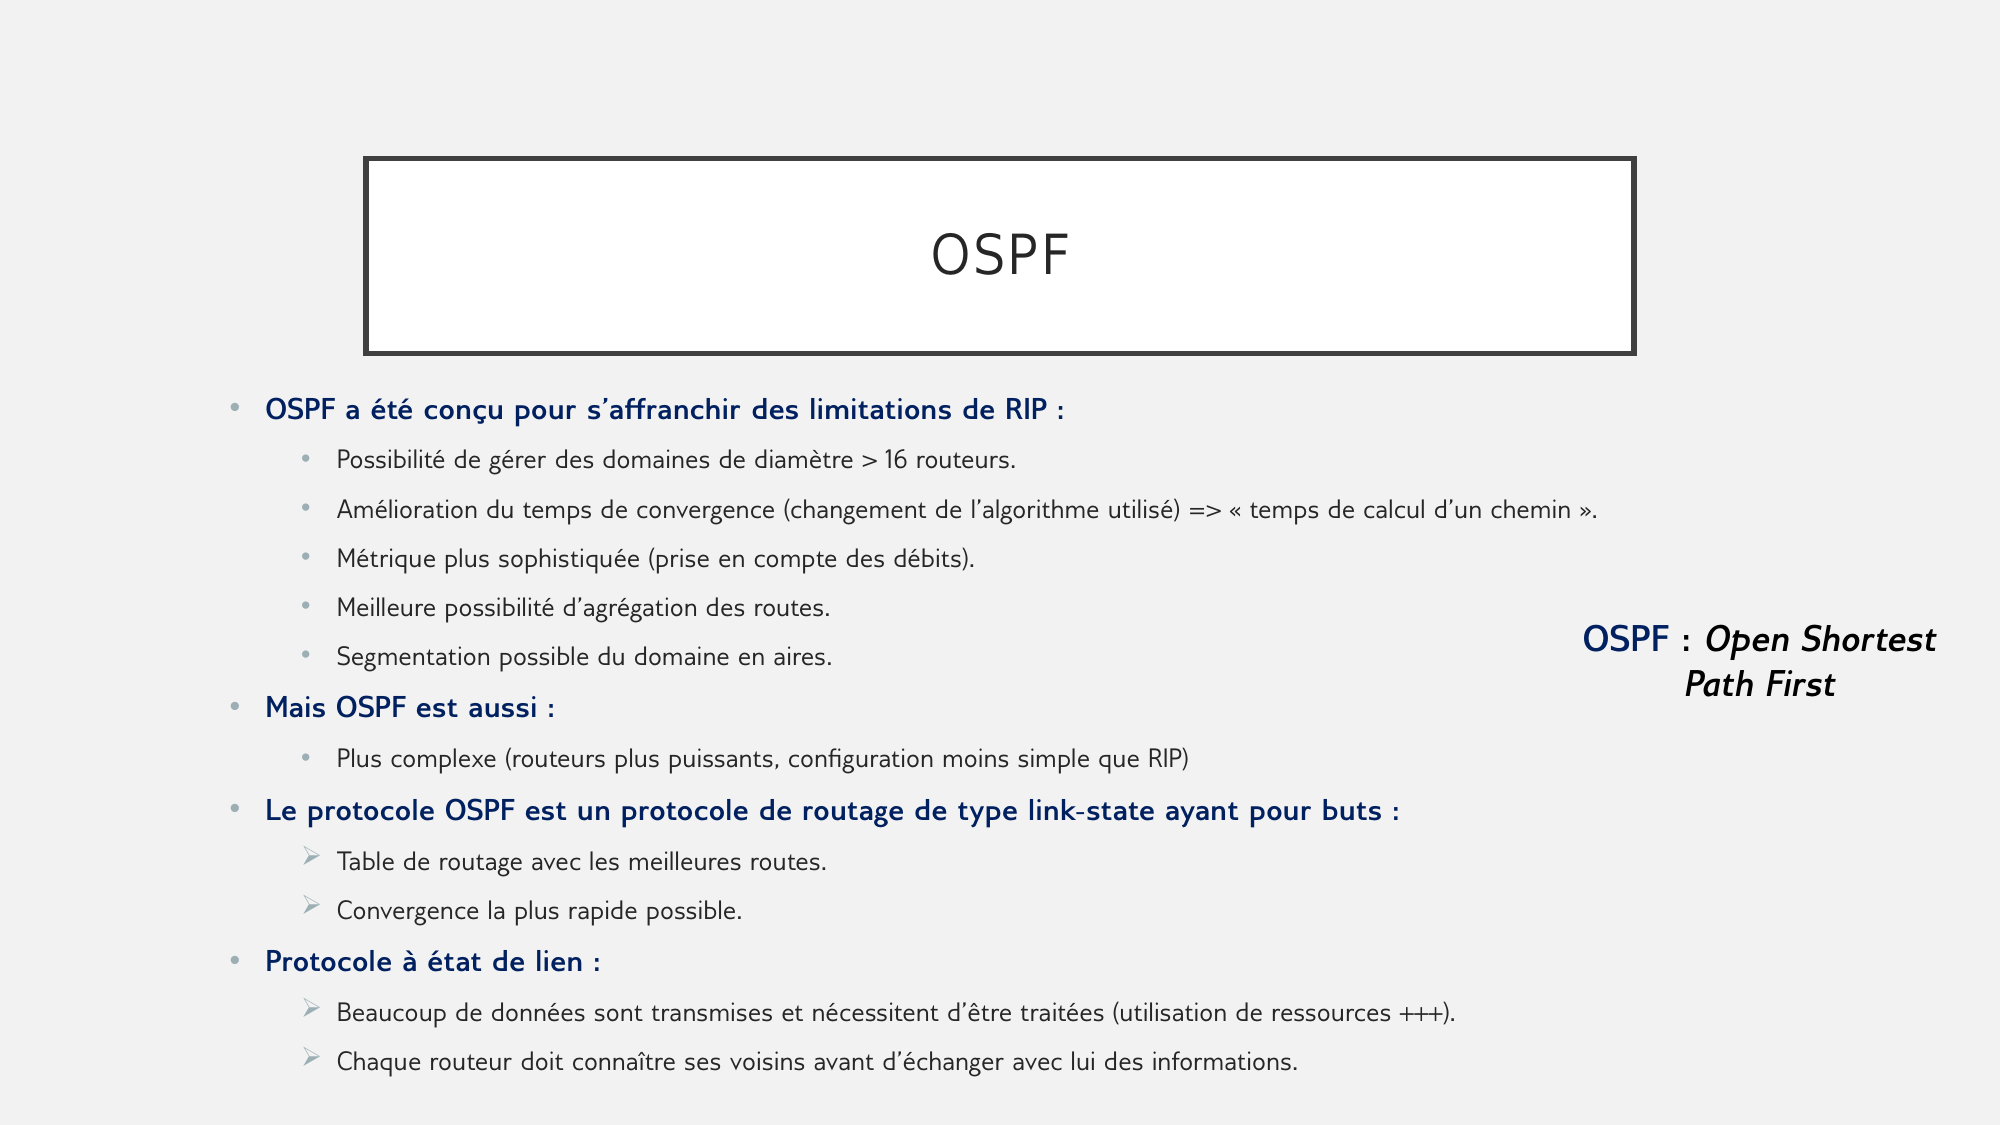

# OSPF
OSPF a été conçu pour s’affranchir des limitations de RIP :
Possibilité de gérer des domaines de diamètre > 16 routeurs.
Amélioration du temps de convergence (changement de l’algorithme utilisé) => « temps de calcul d’un chemin ».
Métrique plus sophistiquée (prise en compte des débits).
Meilleure possibilité d’agrégation des routes.
Segmentation possible du domaine en aires.
Mais OSPF est aussi :
Plus complexe (routeurs plus puissants, configuration moins simple que RIP)
Le protocole OSPF est un protocole de routage de type link-state ayant pour buts :
Table de routage avec les meilleures routes.
Convergence la plus rapide possible.
Protocole à état de lien :
Beaucoup de données sont transmises et nécessitent d’être traitées (utilisation de ressources +++).
Chaque routeur doit connaître ses voisins avant d’échanger avec lui des informations.
OSPF : Open Shortest
Path First